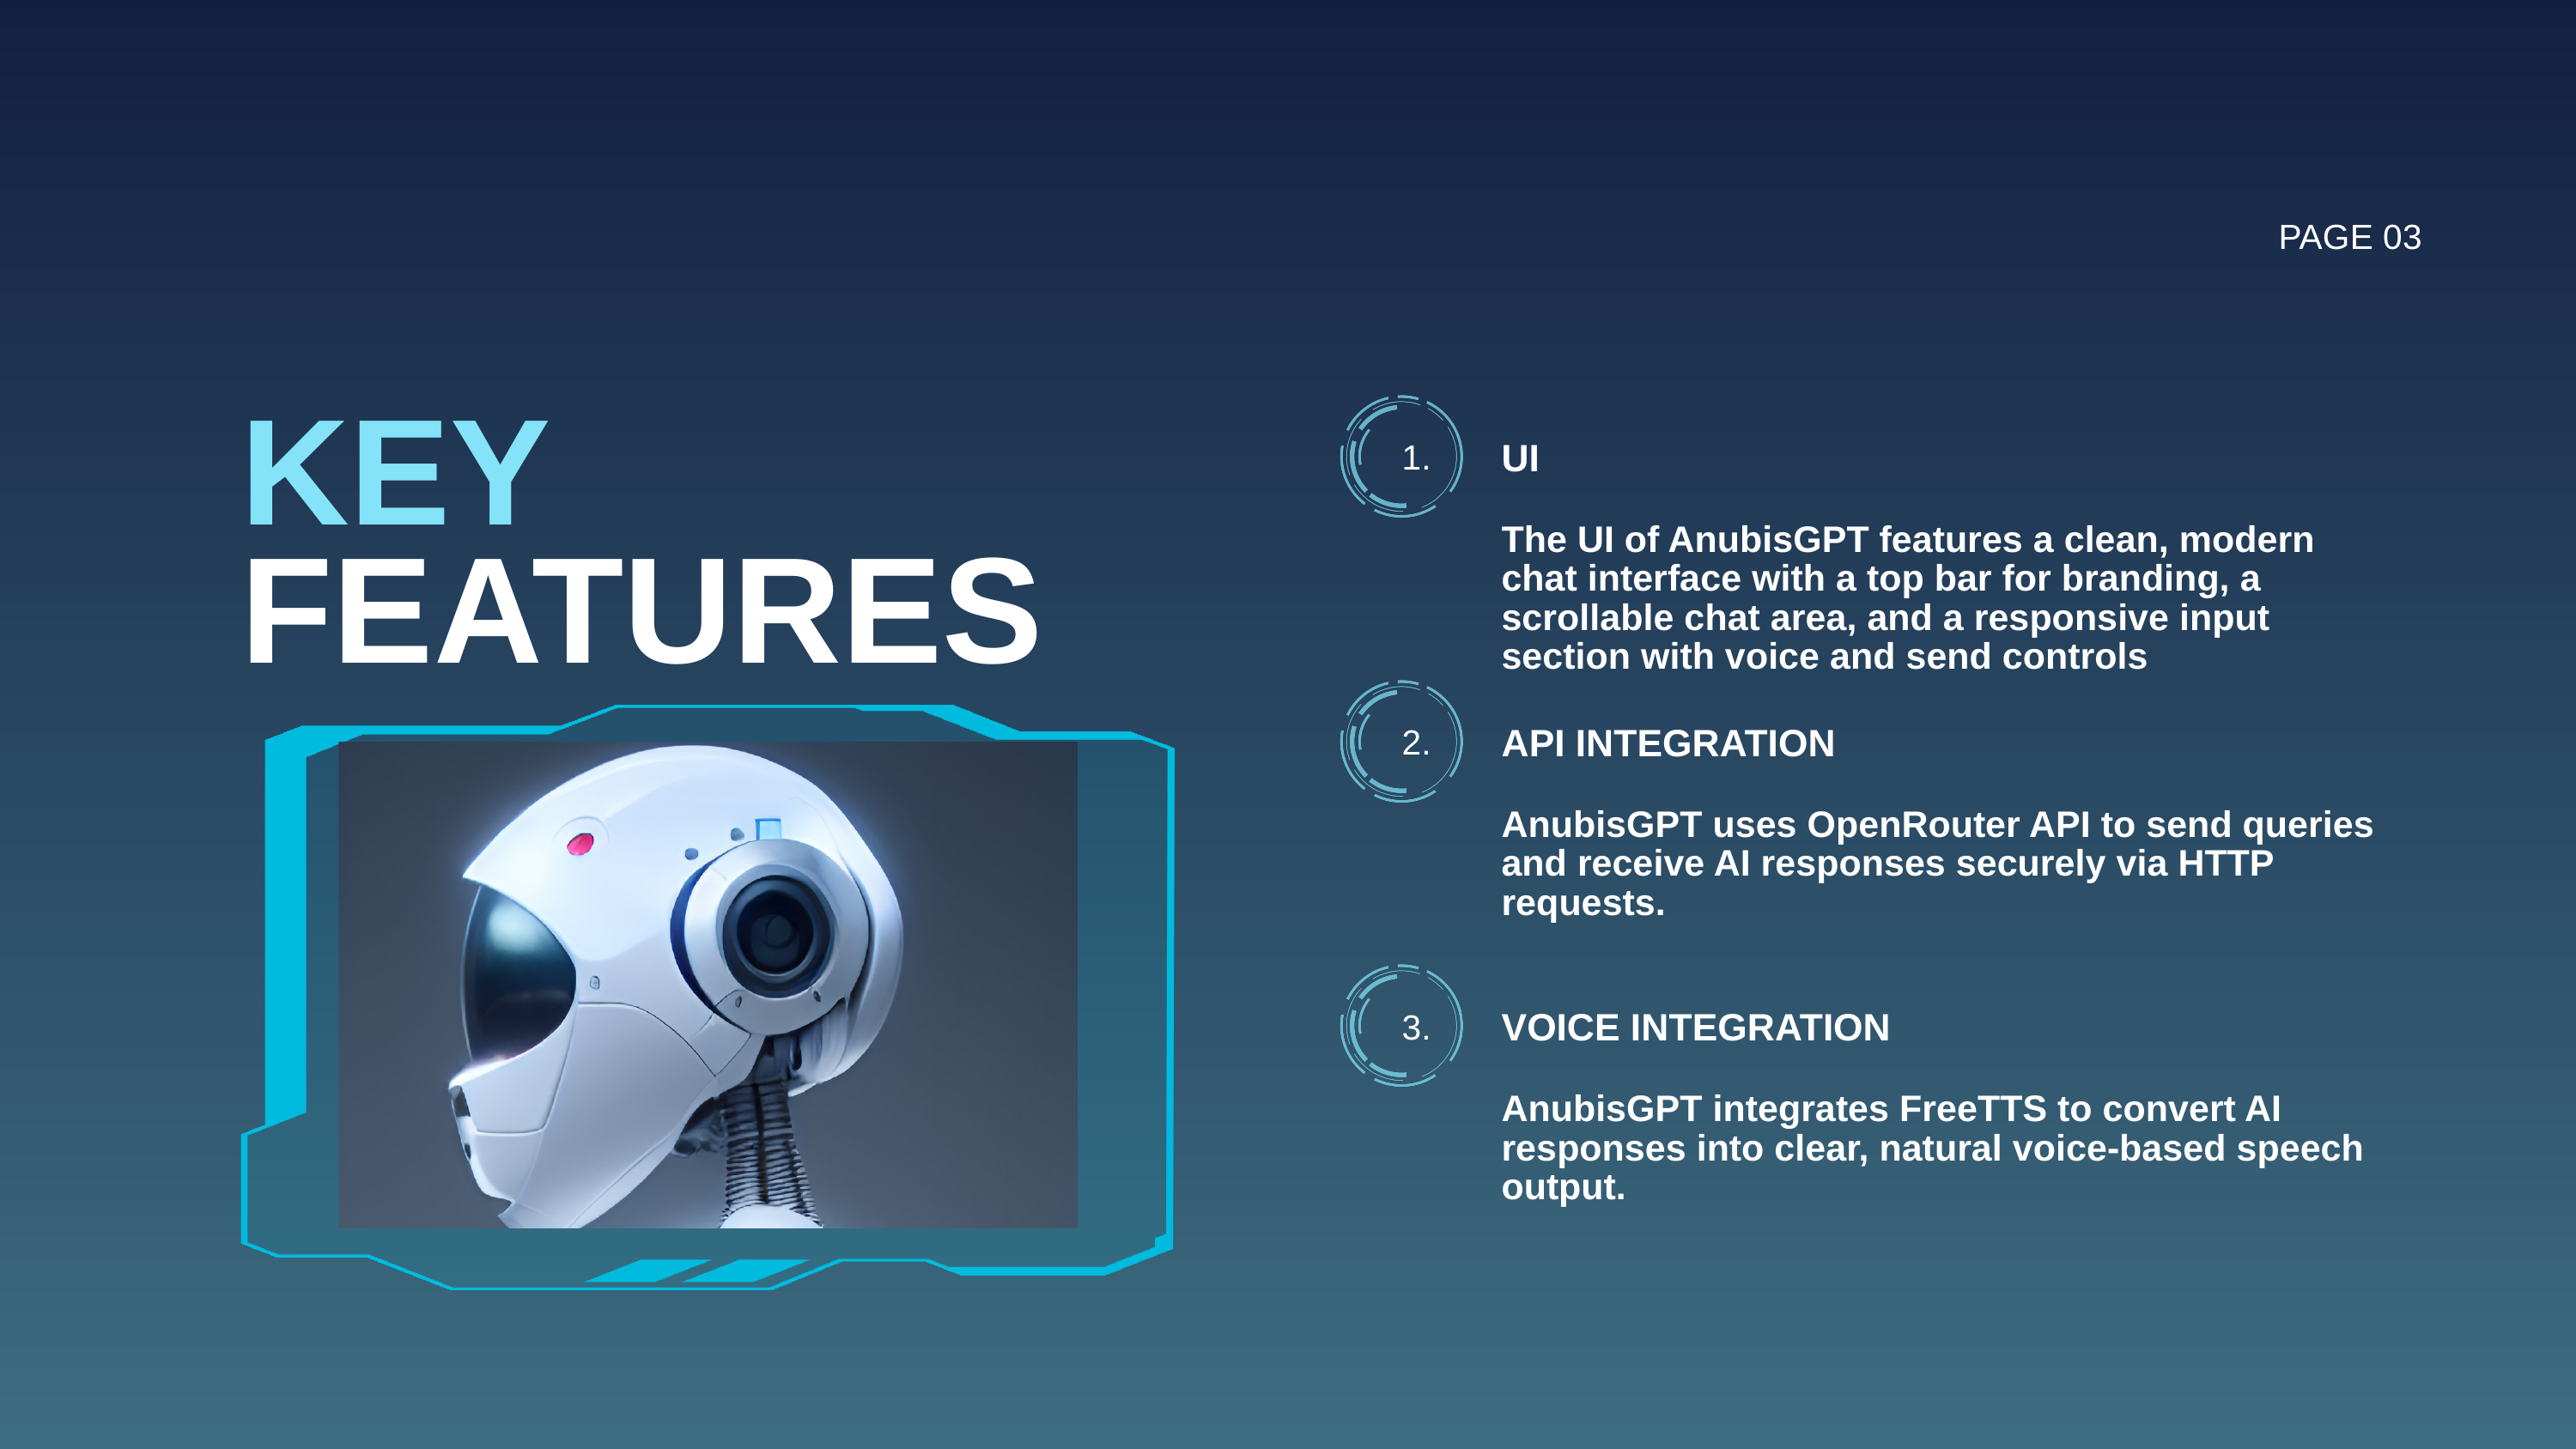

PAGE 03

KEY
UI
1.
The UI of AnubisGPT features a clean, modern chat interface with a top bar for branding, a scrollable chat area, and a responsive input section with voice and send controls

FEATURES

API INTEGRATION
2.

AnubisGPT uses OpenRouter API to send queries and receive AI responses securely via HTTP requests.

VOICE INTEGRATION
3.
AnubisGPT integrates FreeTTS to convert AI responses into clear, natural voice-based speech output.